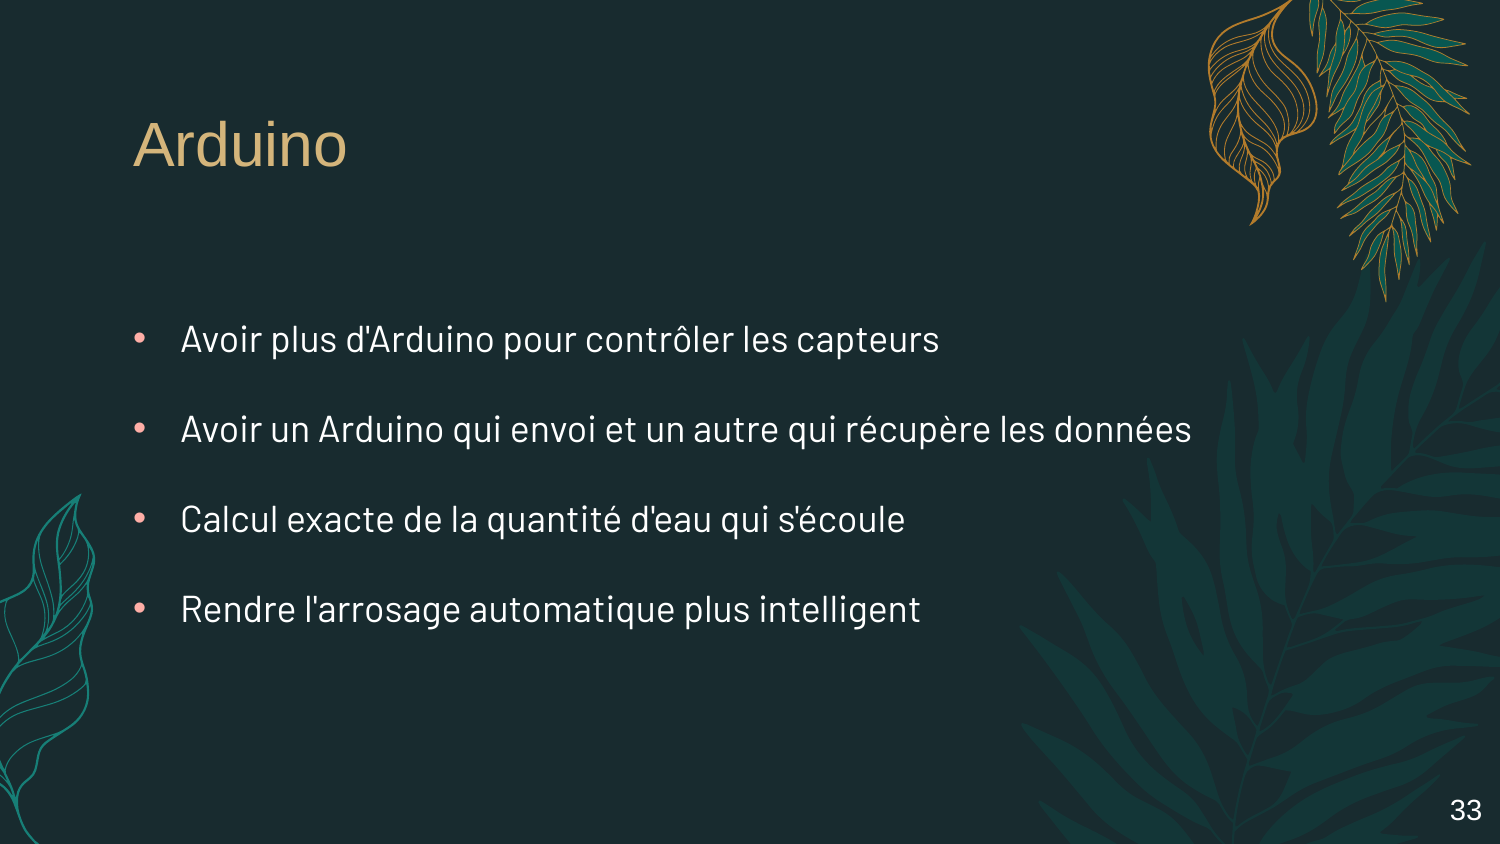

# Arduino
Avoir plus d'Arduino pour contrôler les capteurs
Avoir un Arduino qui envoi et un autre qui récupère les données
Calcul exacte de la quantité d'eau qui s'écoule
Rendre l'arrosage automatique plus intelligent
33